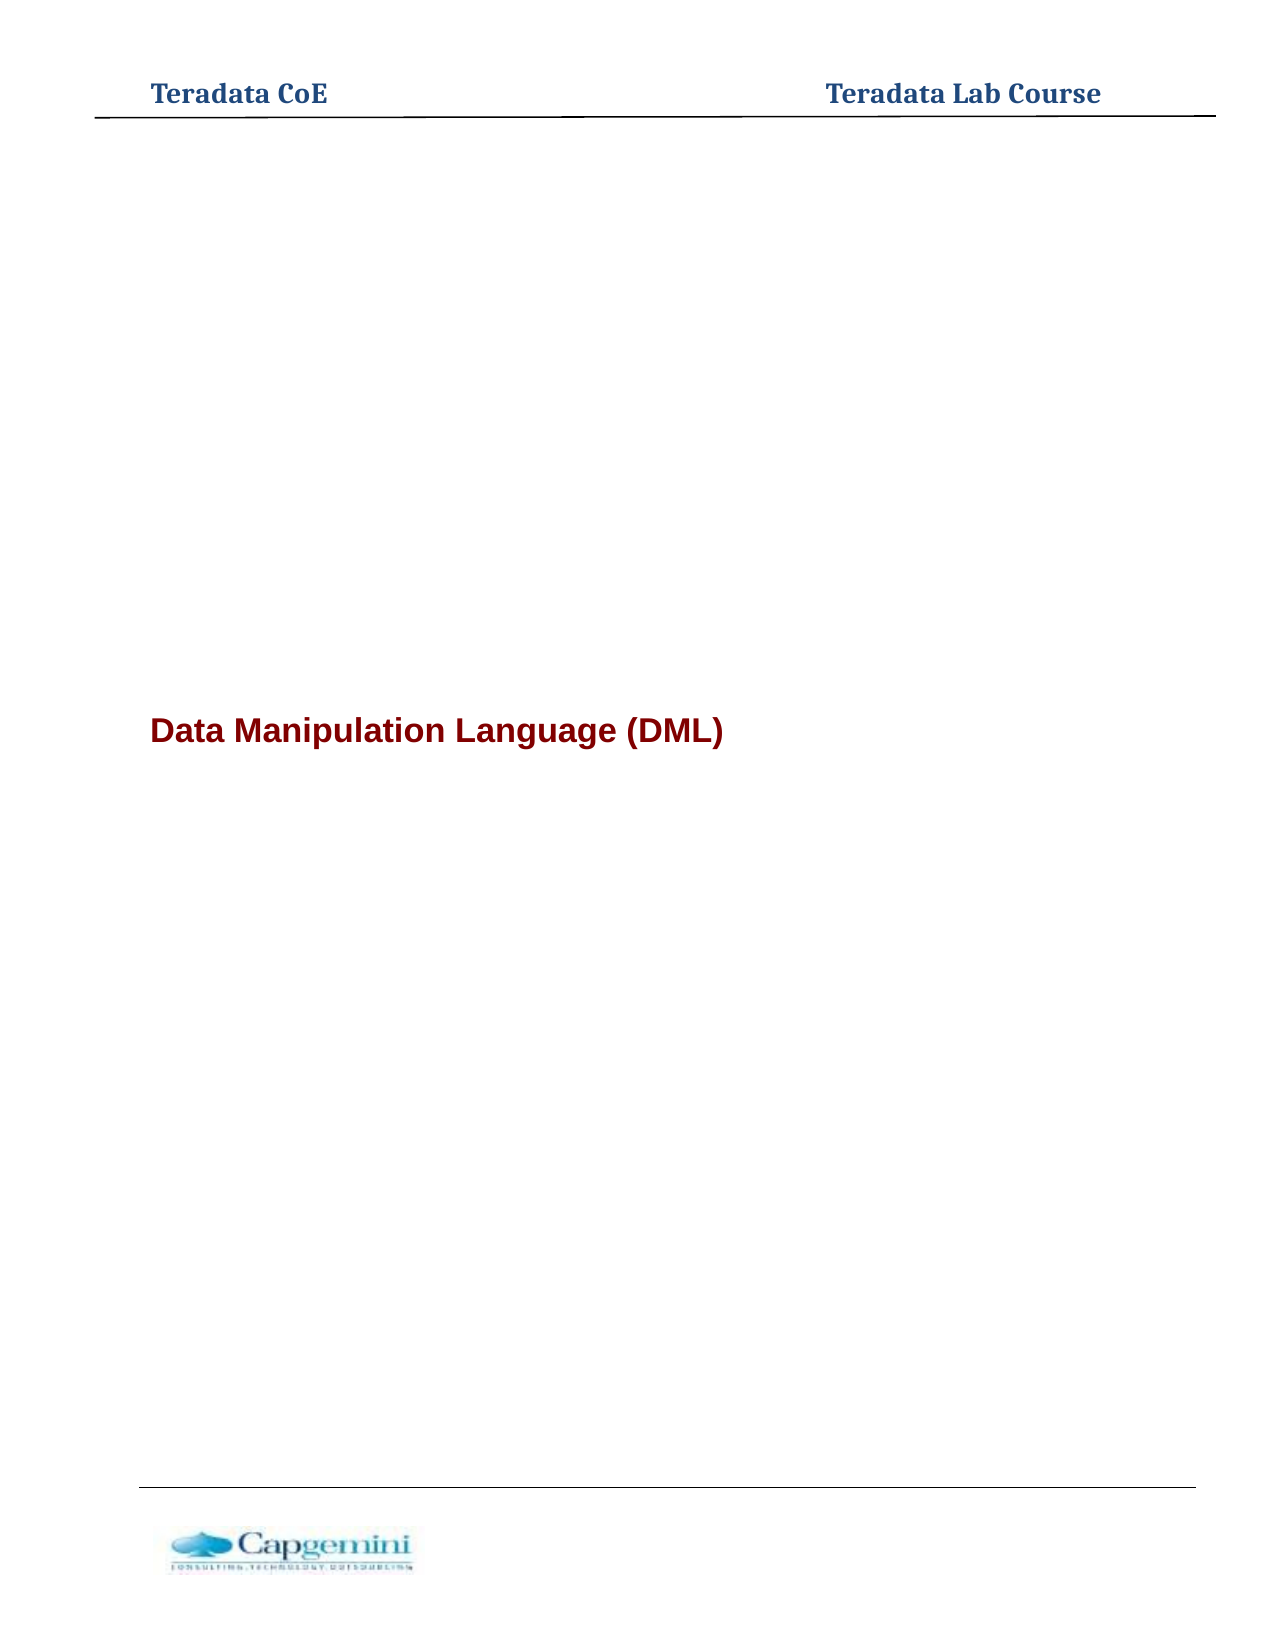

Teradata CoE
Teradata Lab Course

Data Manipulation Language (DML)